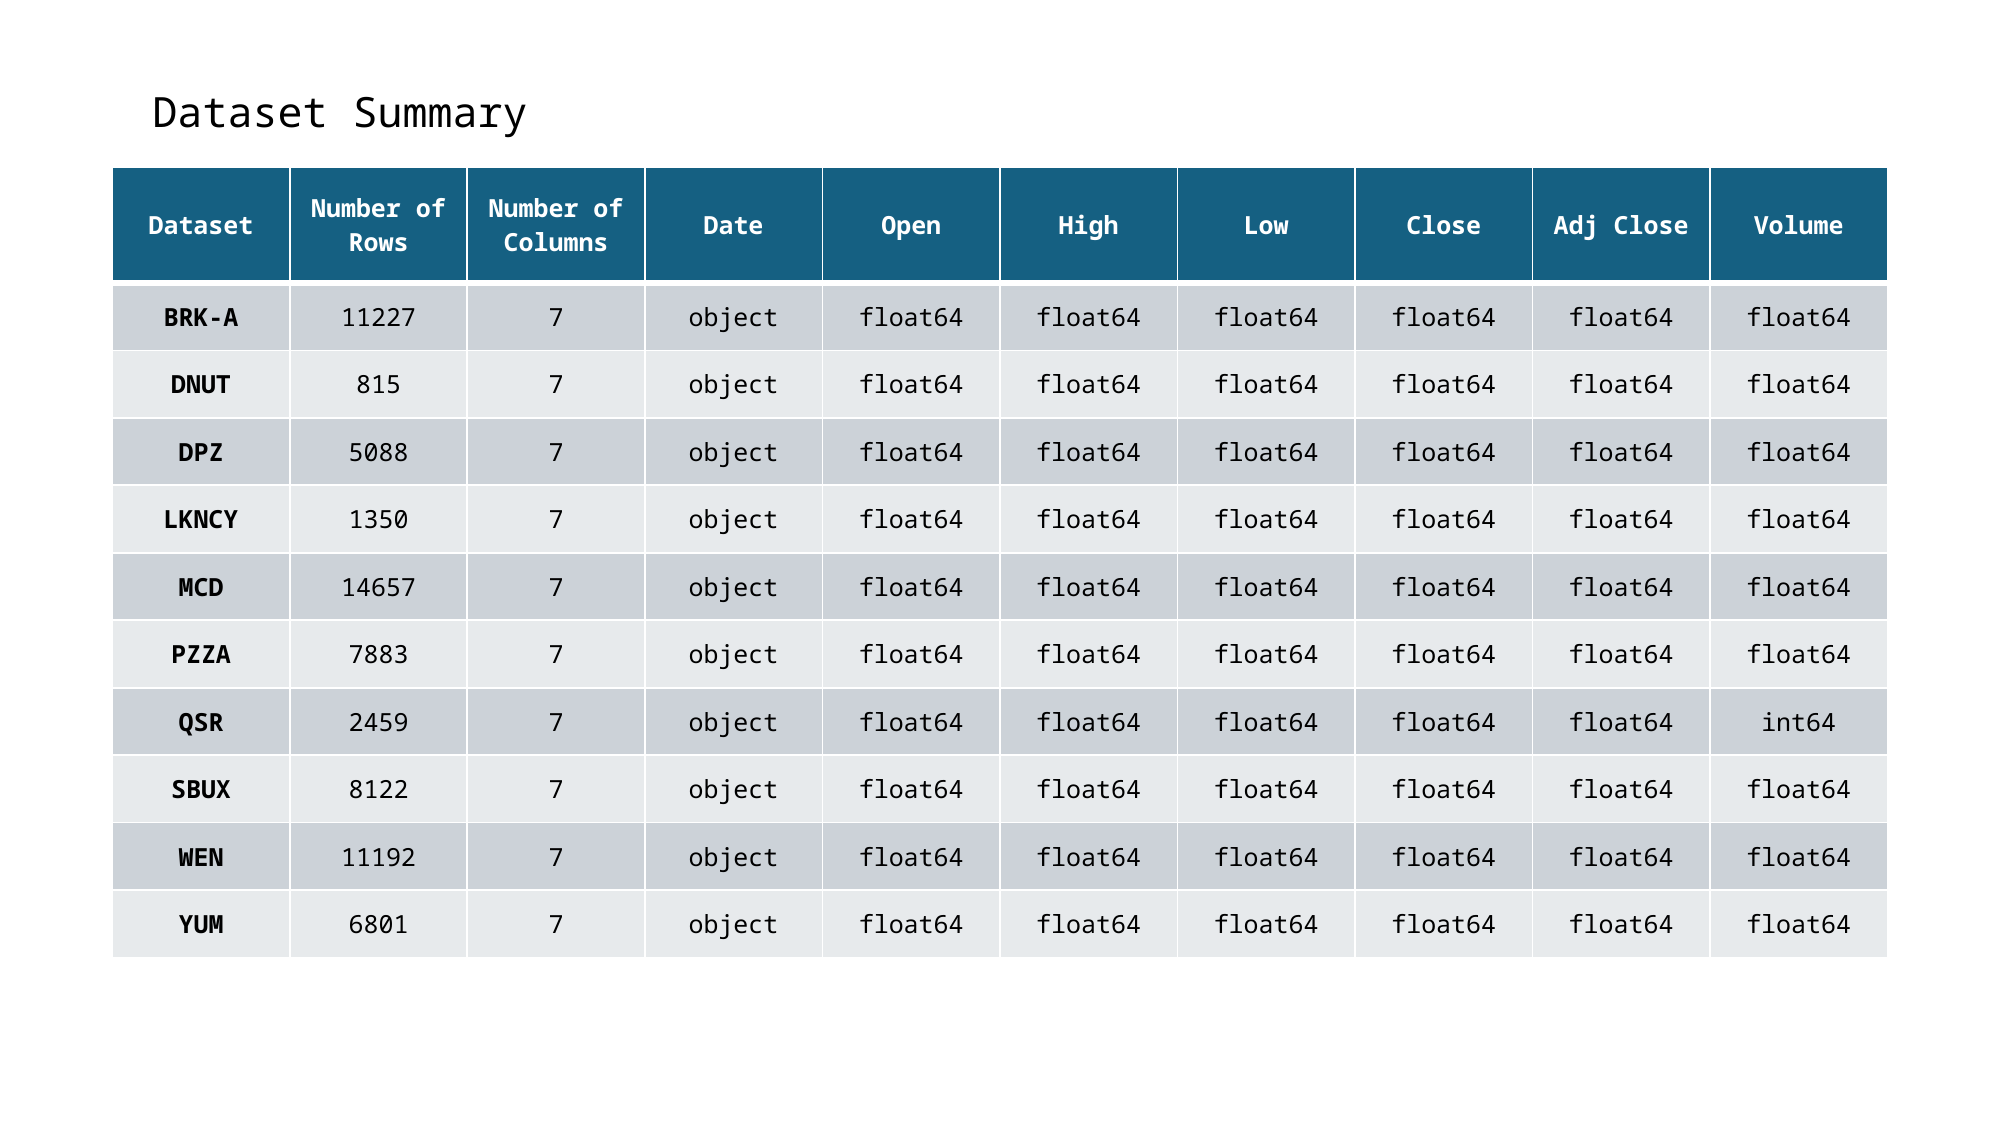

Dataset Summary
| Dataset | Number of Rows | Number of Columns | Date | Open | High | Low | Close | Adj Close | Volume |
| --- | --- | --- | --- | --- | --- | --- | --- | --- | --- |
| BRK-A | 11227 | 7 | object | float64 | float64 | float64 | float64 | float64 | float64 |
| DNUT | 815 | 7 | object | float64 | float64 | float64 | float64 | float64 | float64 |
| DPZ | 5088 | 7 | object | float64 | float64 | float64 | float64 | float64 | float64 |
| LKNCY | 1350 | 7 | object | float64 | float64 | float64 | float64 | float64 | float64 |
| MCD | 14657 | 7 | object | float64 | float64 | float64 | float64 | float64 | float64 |
| PZZA | 7883 | 7 | object | float64 | float64 | float64 | float64 | float64 | float64 |
| QSR | 2459 | 7 | object | float64 | float64 | float64 | float64 | float64 | int64 |
| SBUX | 8122 | 7 | object | float64 | float64 | float64 | float64 | float64 | float64 |
| WEN | 11192 | 7 | object | float64 | float64 | float64 | float64 | float64 | float64 |
| YUM | 6801 | 7 | object | float64 | float64 | float64 | float64 | float64 | float64 |